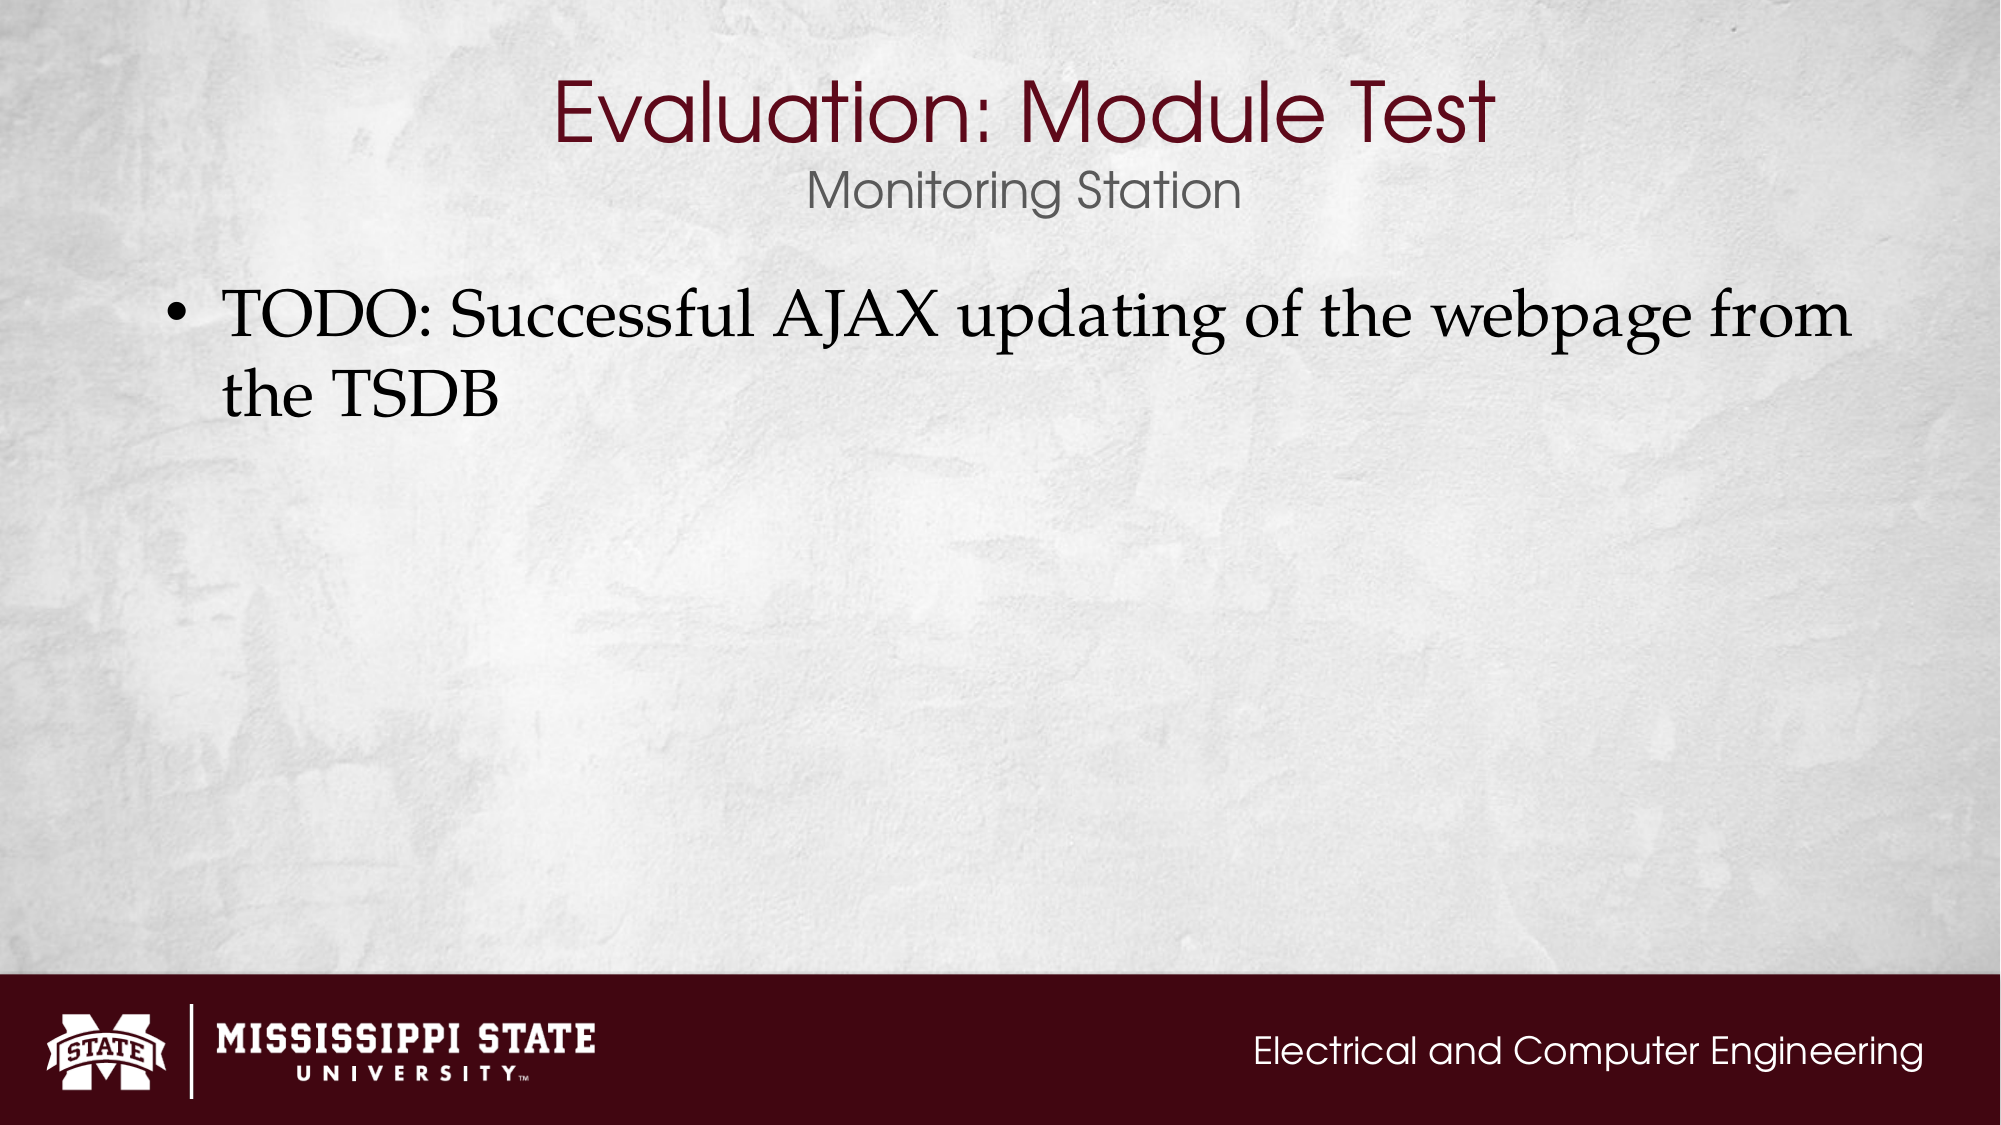

# Evaluation: Module Test Monitoring Station
TODO: Successful AJAX updating of the webpage from the TSDB